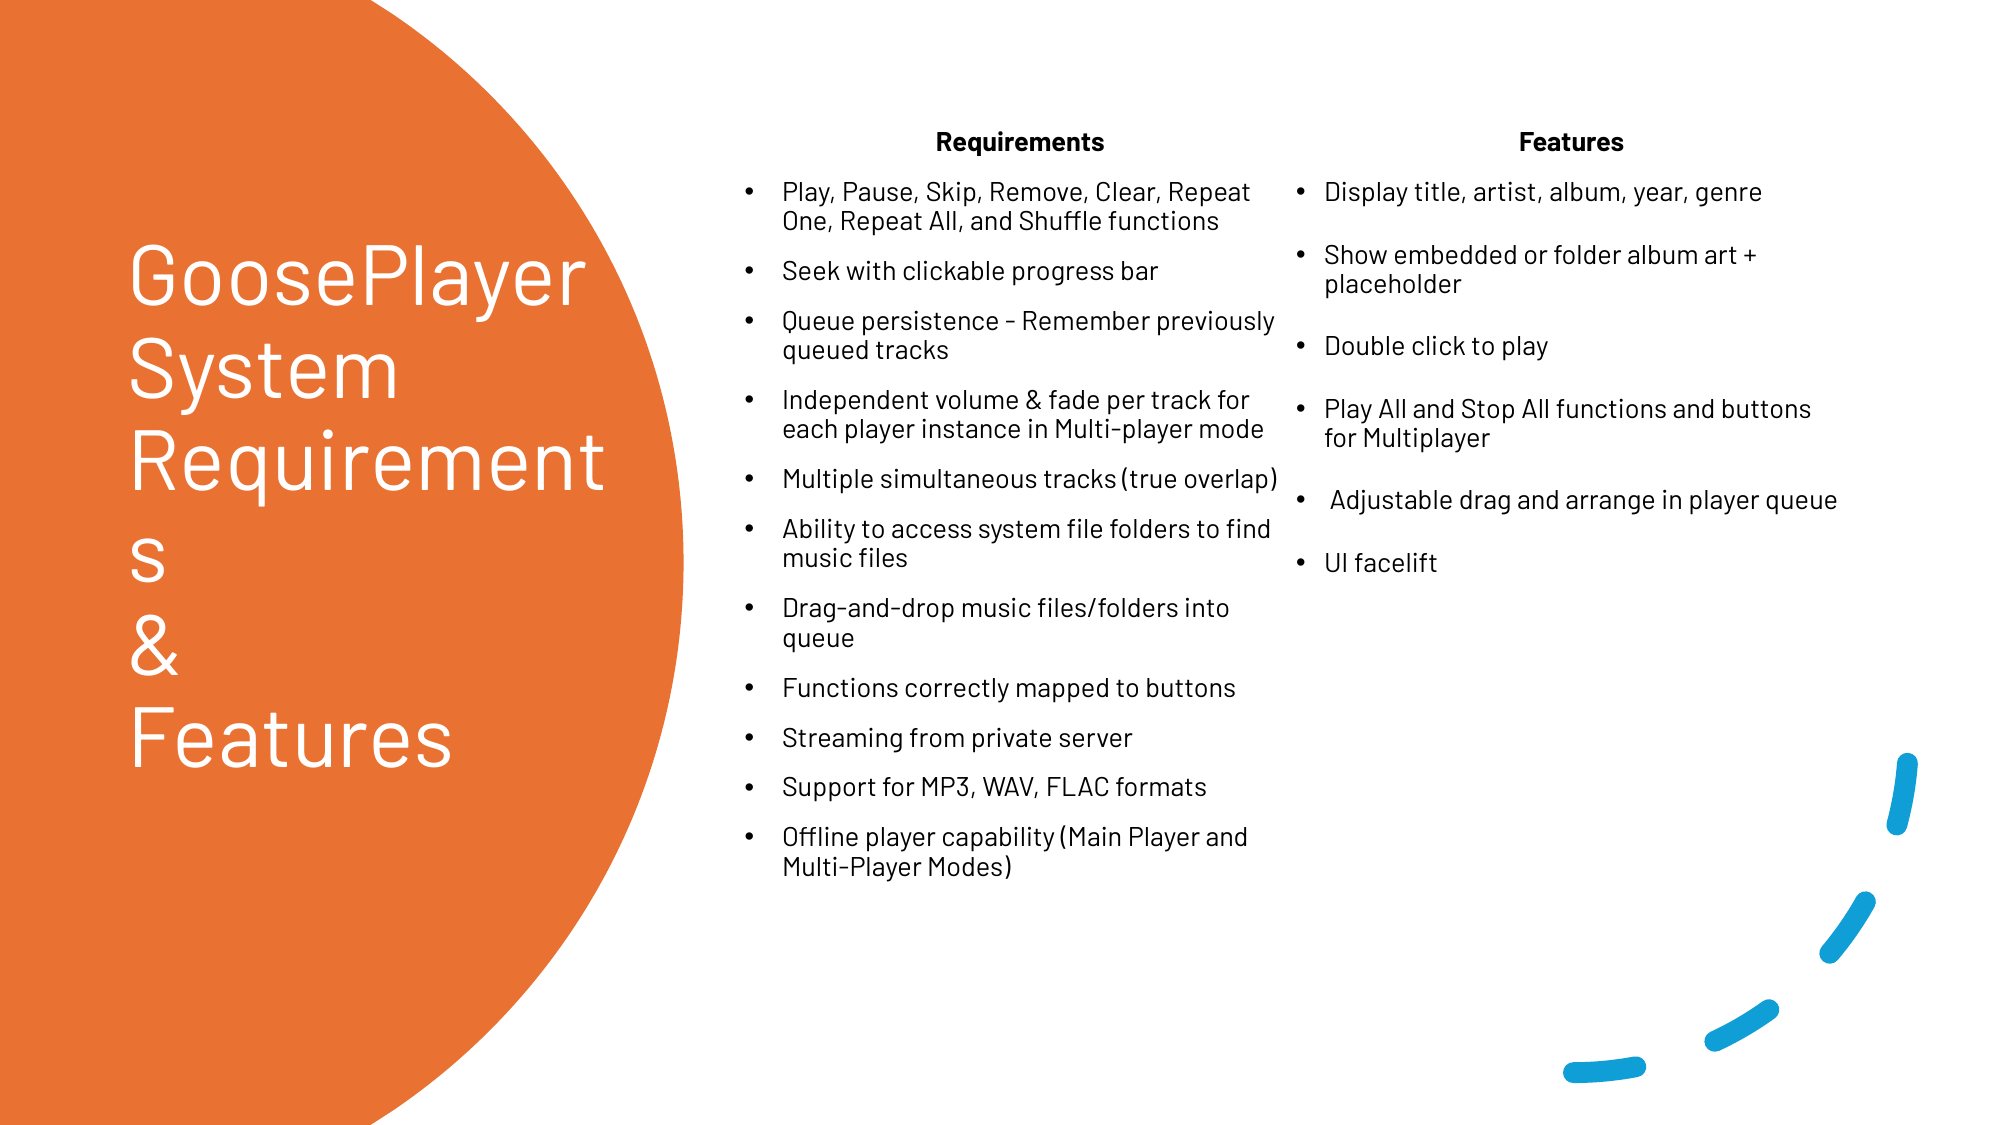

Requirements
Play, Pause, Skip, Remove, Clear, Repeat One, Repeat All, and Shuffle functions
Seek with clickable progress bar
Queue persistence - Remember previously queued tracks
Independent volume & fade per track for each player instance in Multi-player mode
Multiple simultaneous tracks (true overlap)
Ability to access system file folders to find music files
Drag-and-drop music files/folders into queue
Functions correctly mapped to buttons
Streaming from private server
Support for MP3, WAV, FLAC formats
Offline player capability (Main Player and Multi-Player Modes)

Features
Display title, artist, album, year, genre
Show embedded or folder album art + placeholder
Double click to play
Play All and Stop All functions and buttons for Multiplayer
 Adjustable drag and arrange in player queue
UI facelift

# GoosePlayer System Requirements & Features